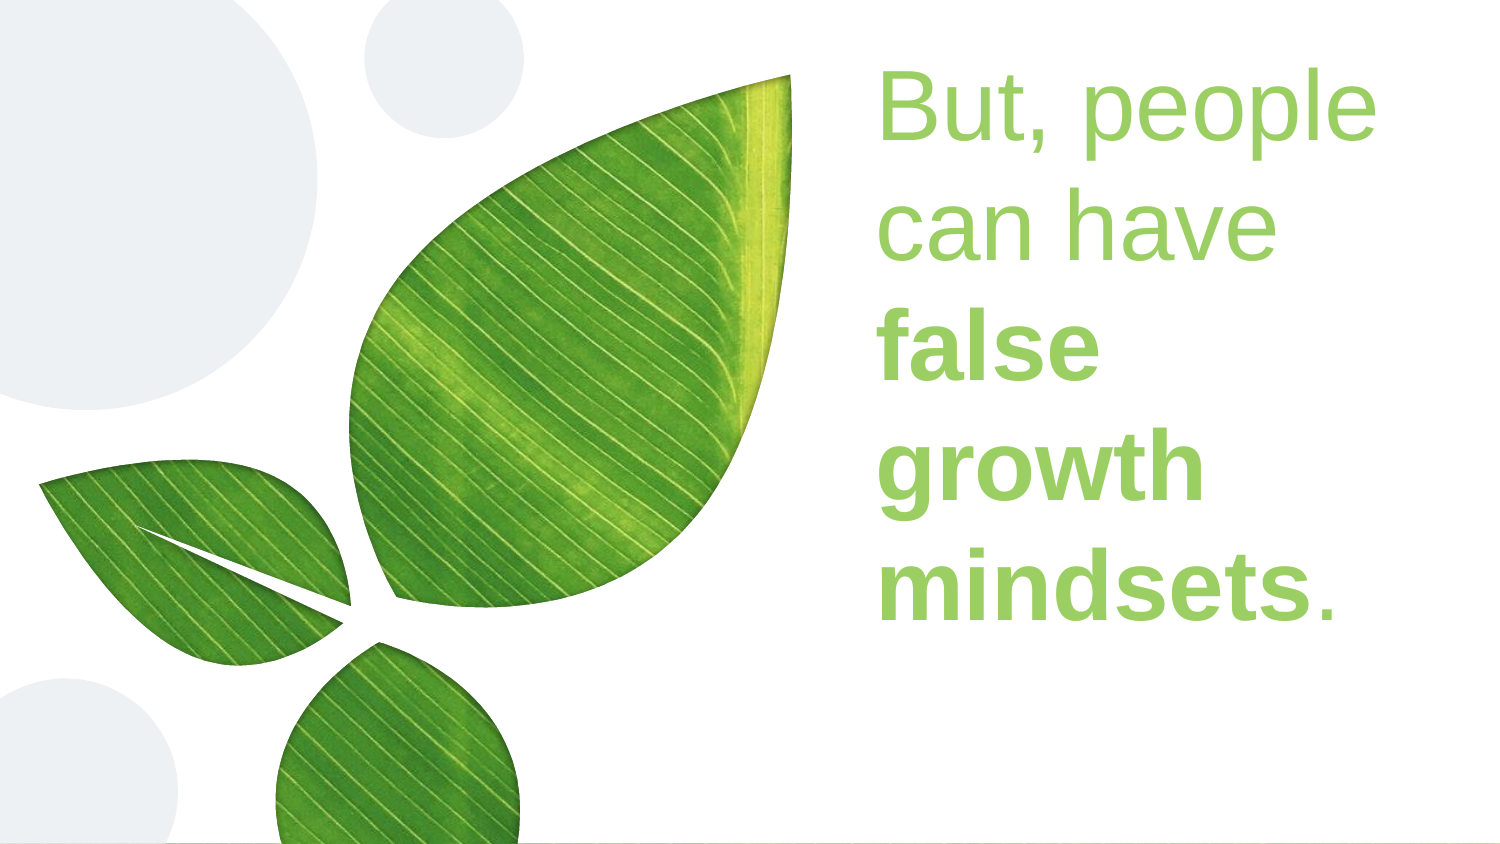

# But, people can have
false growth mindsets.